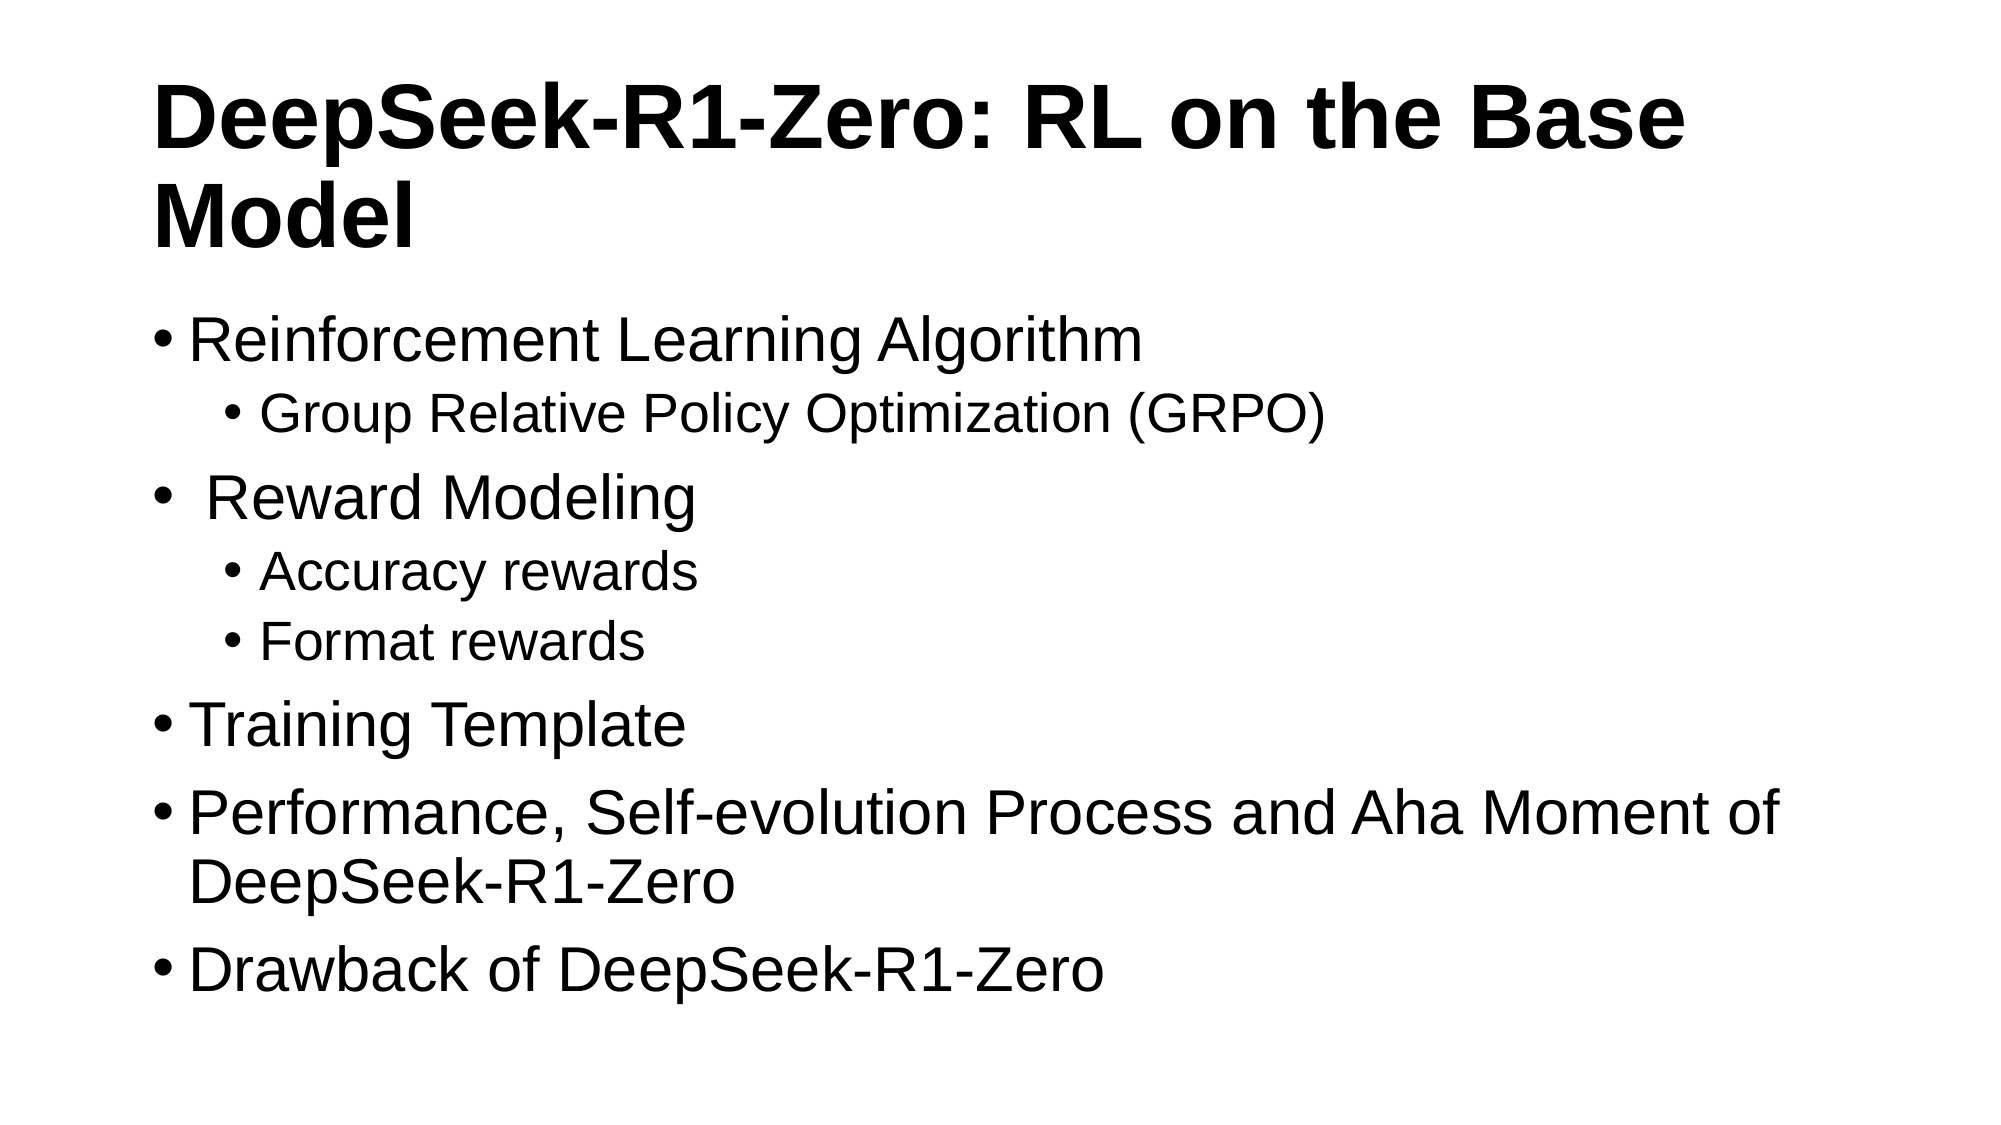

# DeepSeek-R1-Zero: RL on the Base Model
Reinforcement Learning Algorithm
Group Relative Policy Optimization (GRPO)
 Reward Modeling
Accuracy rewards
Format rewards
Training Template
Performance, Self-evolution Process and Aha Moment of DeepSeek-R1-Zero
Drawback of DeepSeek-R1-Zero